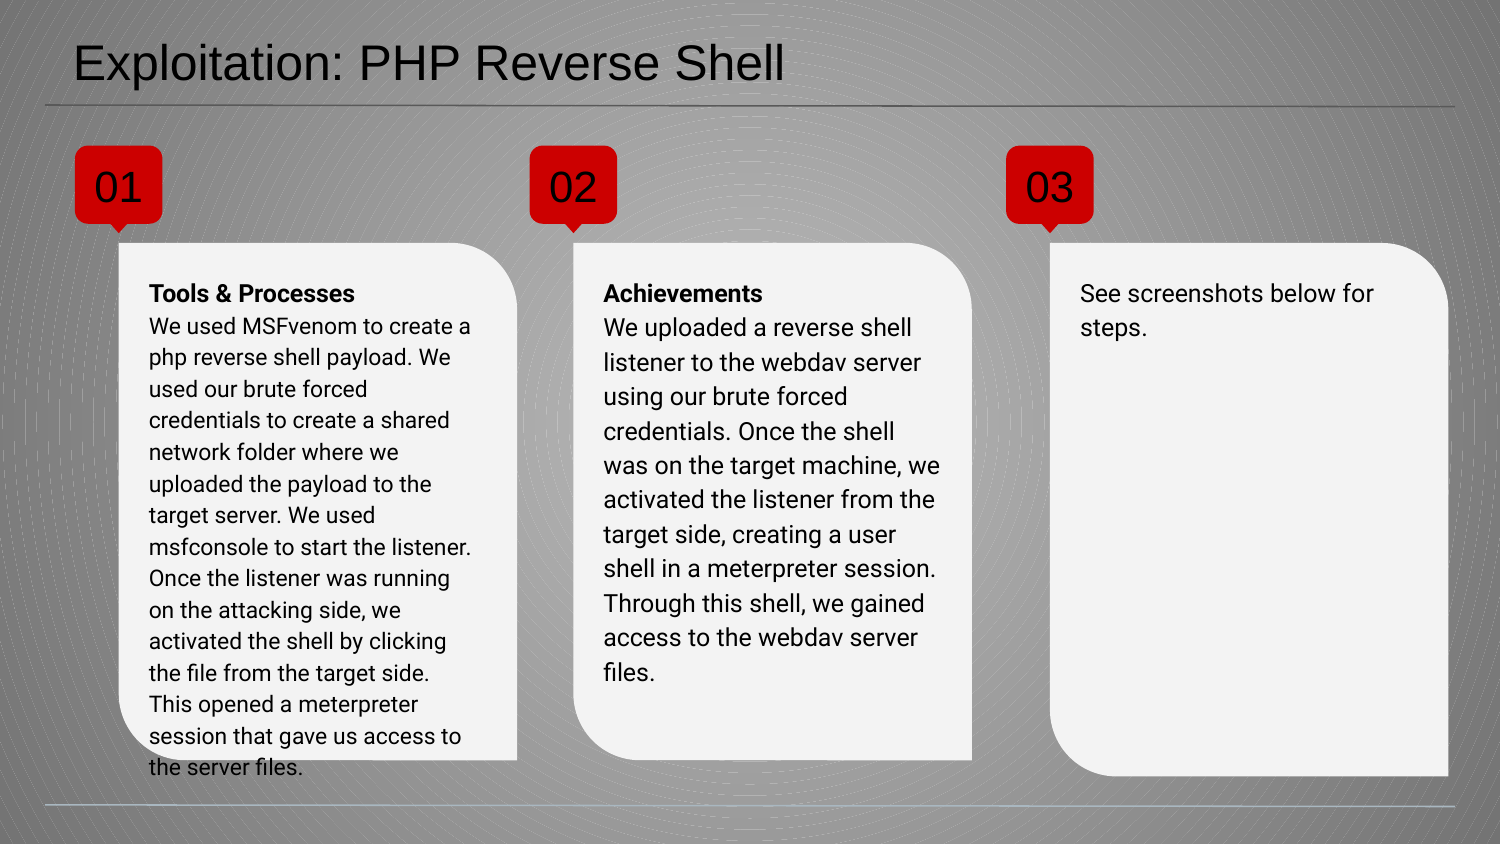

# Exploitation: PHP Reverse Shell
01

02

03

Tools & Processes
We used MSFvenom to create a php reverse shell payload. We used our brute forced credentials to create a shared network folder where we uploaded the payload to the target server. We used msfconsole to start the listener. Once the listener was running on the attacking side, we activated the shell by clicking the file from the target side. This opened a meterpreter session that gave us access to the server files.
Achievements
We uploaded a reverse shell listener to the webdav server using our brute forced credentials. Once the shell was on the target machine, we activated the listener from the target side, creating a user shell in a meterpreter session. Through this shell, we gained access to the webdav server files.

See screenshots below for steps.